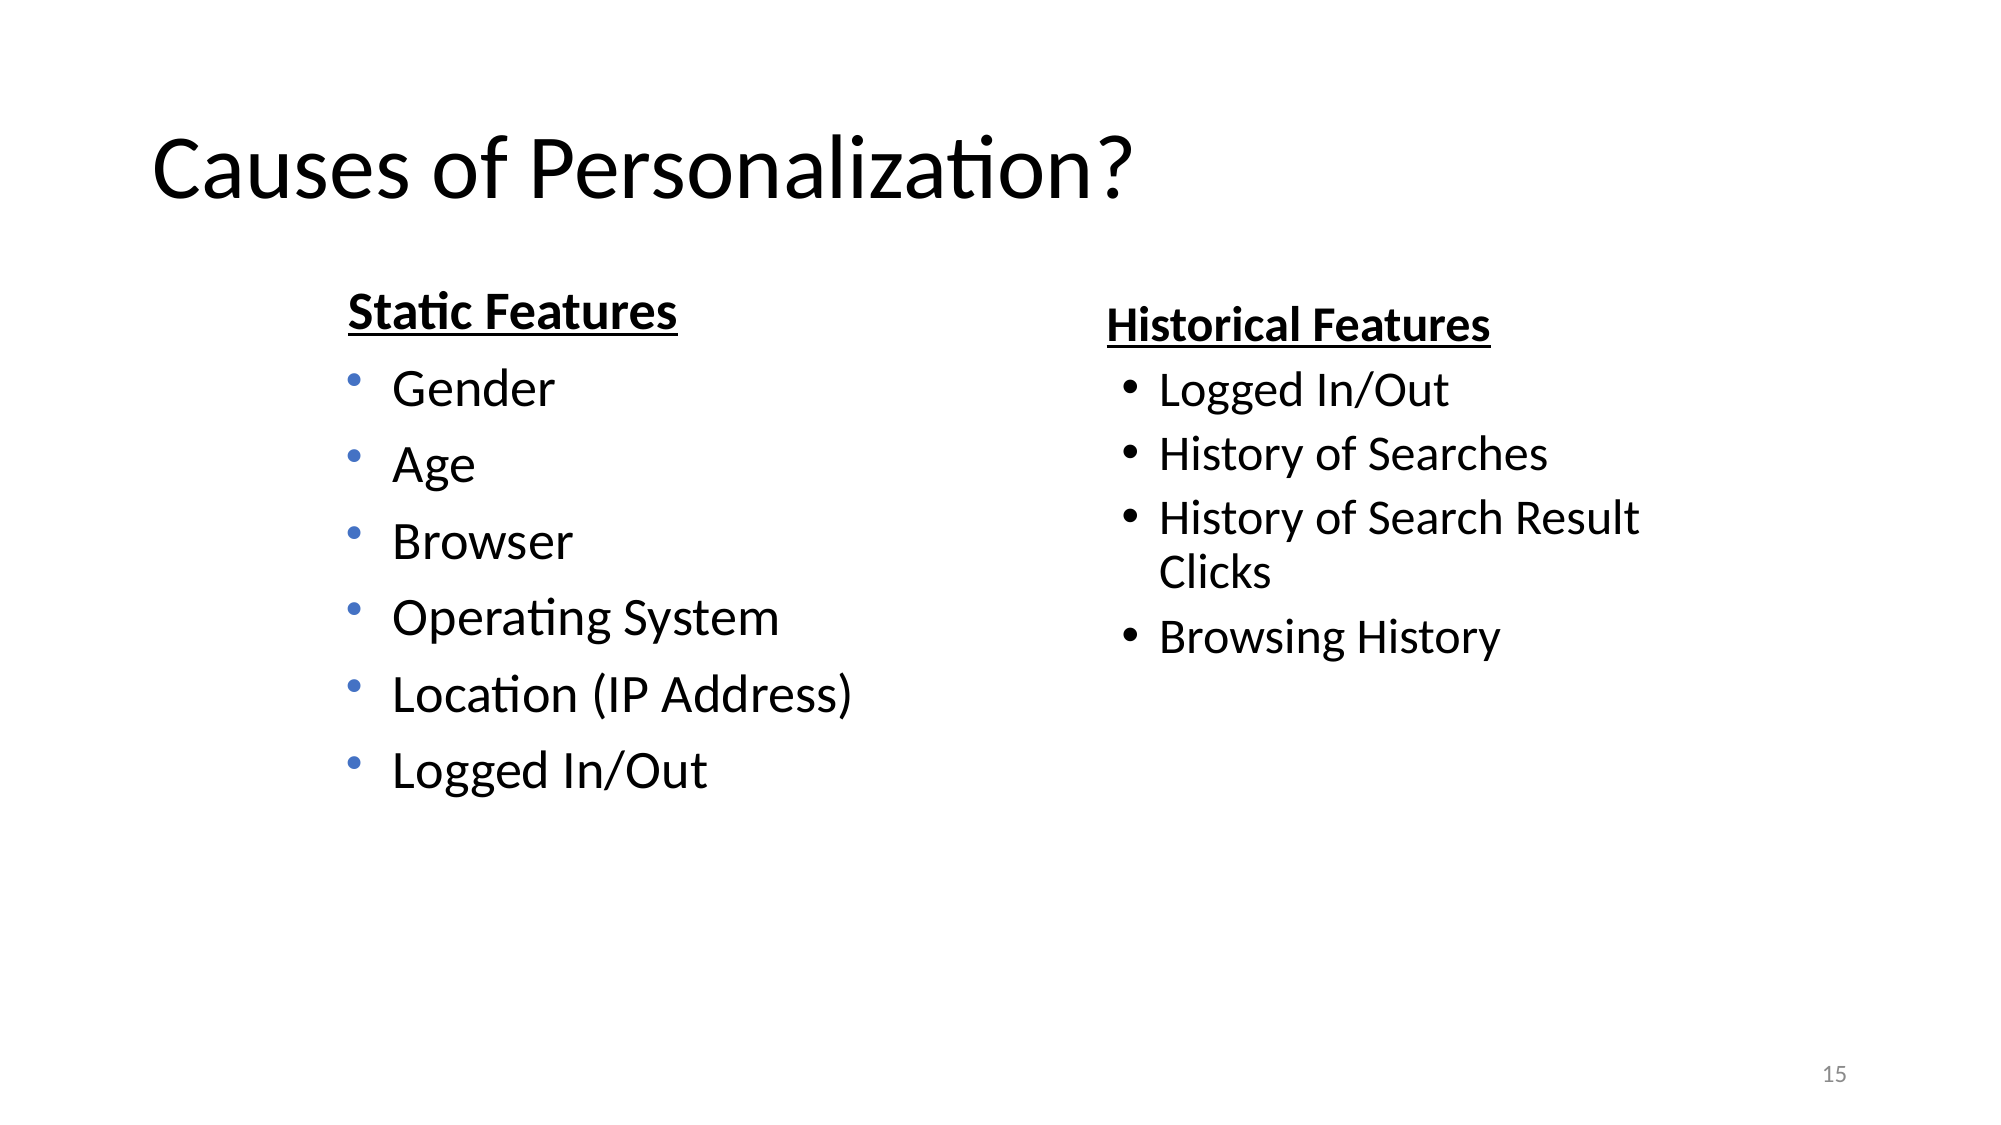

# Causes of Personalization?
Static Features
Gender
Age
Browser
Operating System
Location (IP Address)
Logged In/Out
Historical Features
Logged In/Out
History of Searches
History of Search Result Clicks
Browsing History
15